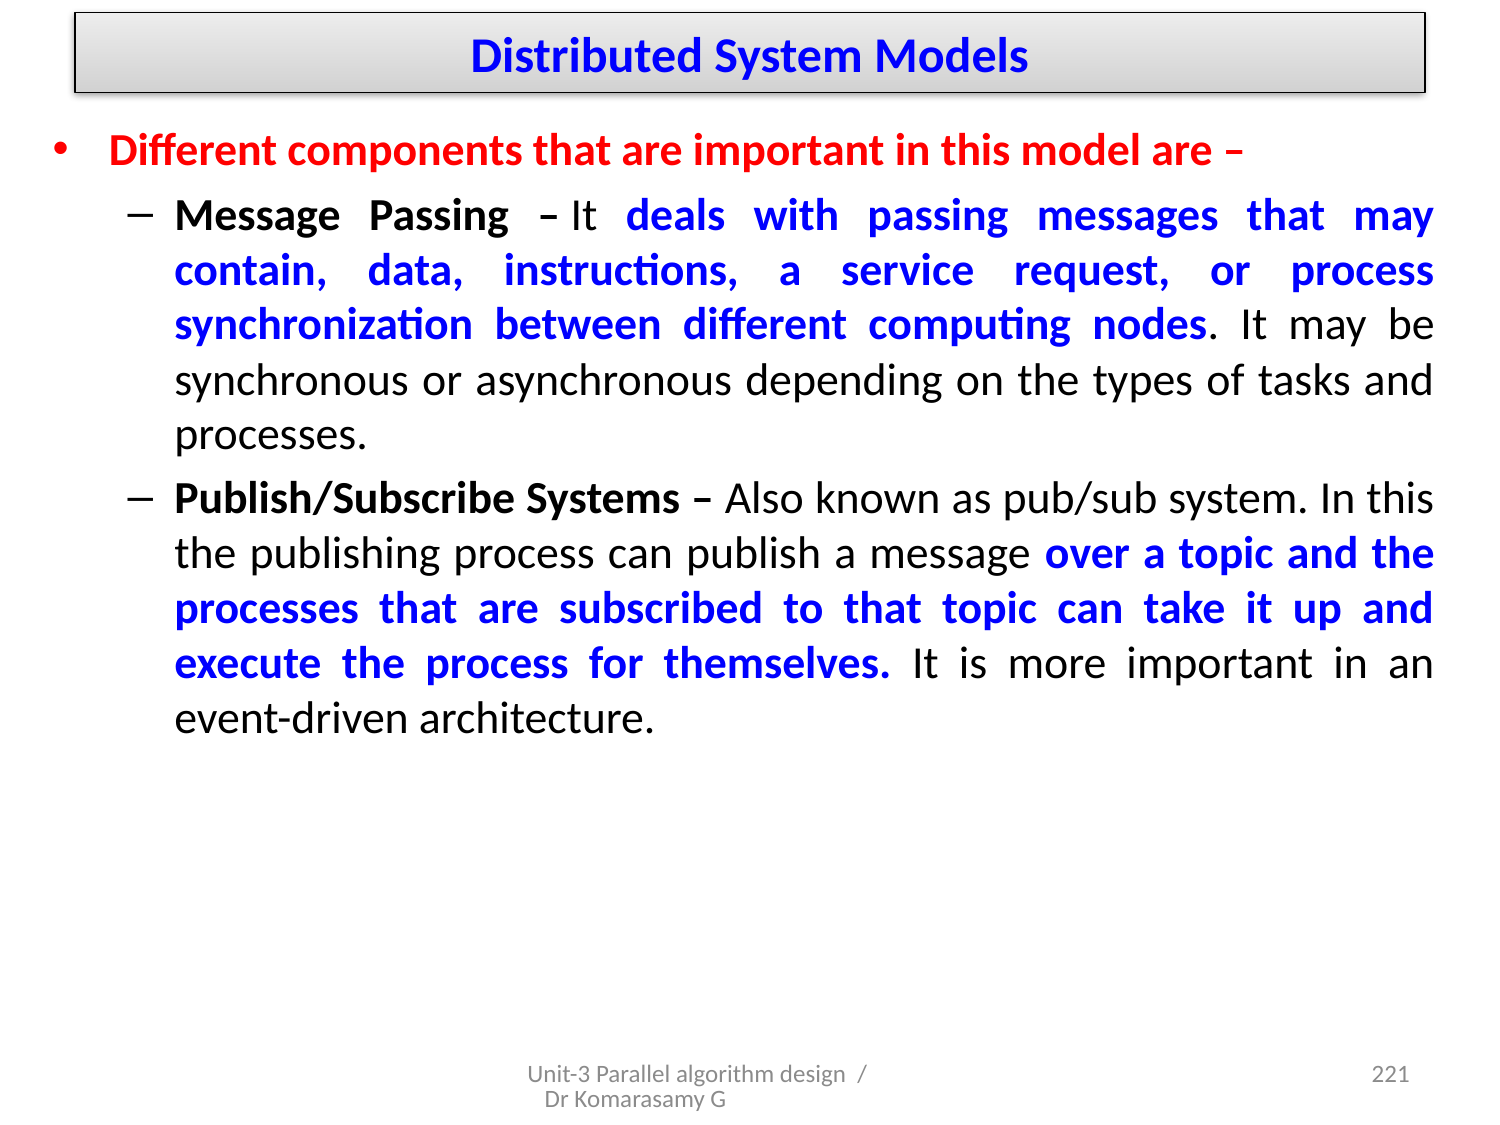

# Distributed System Models
Different components that are important in this model are –
Message Passing – It deals with passing messages that may contain, data, instructions, a service request, or process synchronization between different computing nodes. It may be synchronous or asynchronous depending on the types of tasks and processes.
Publish/Subscribe Systems – Also known as pub/sub system. In this the publishing process can publish a message over a topic and the processes that are subscribed to that topic can take it up and execute the process for themselves. It is more important in an event-driven architecture.

Unit-3 Parallel algorithm design  /                     Dr Komarasamy G
221